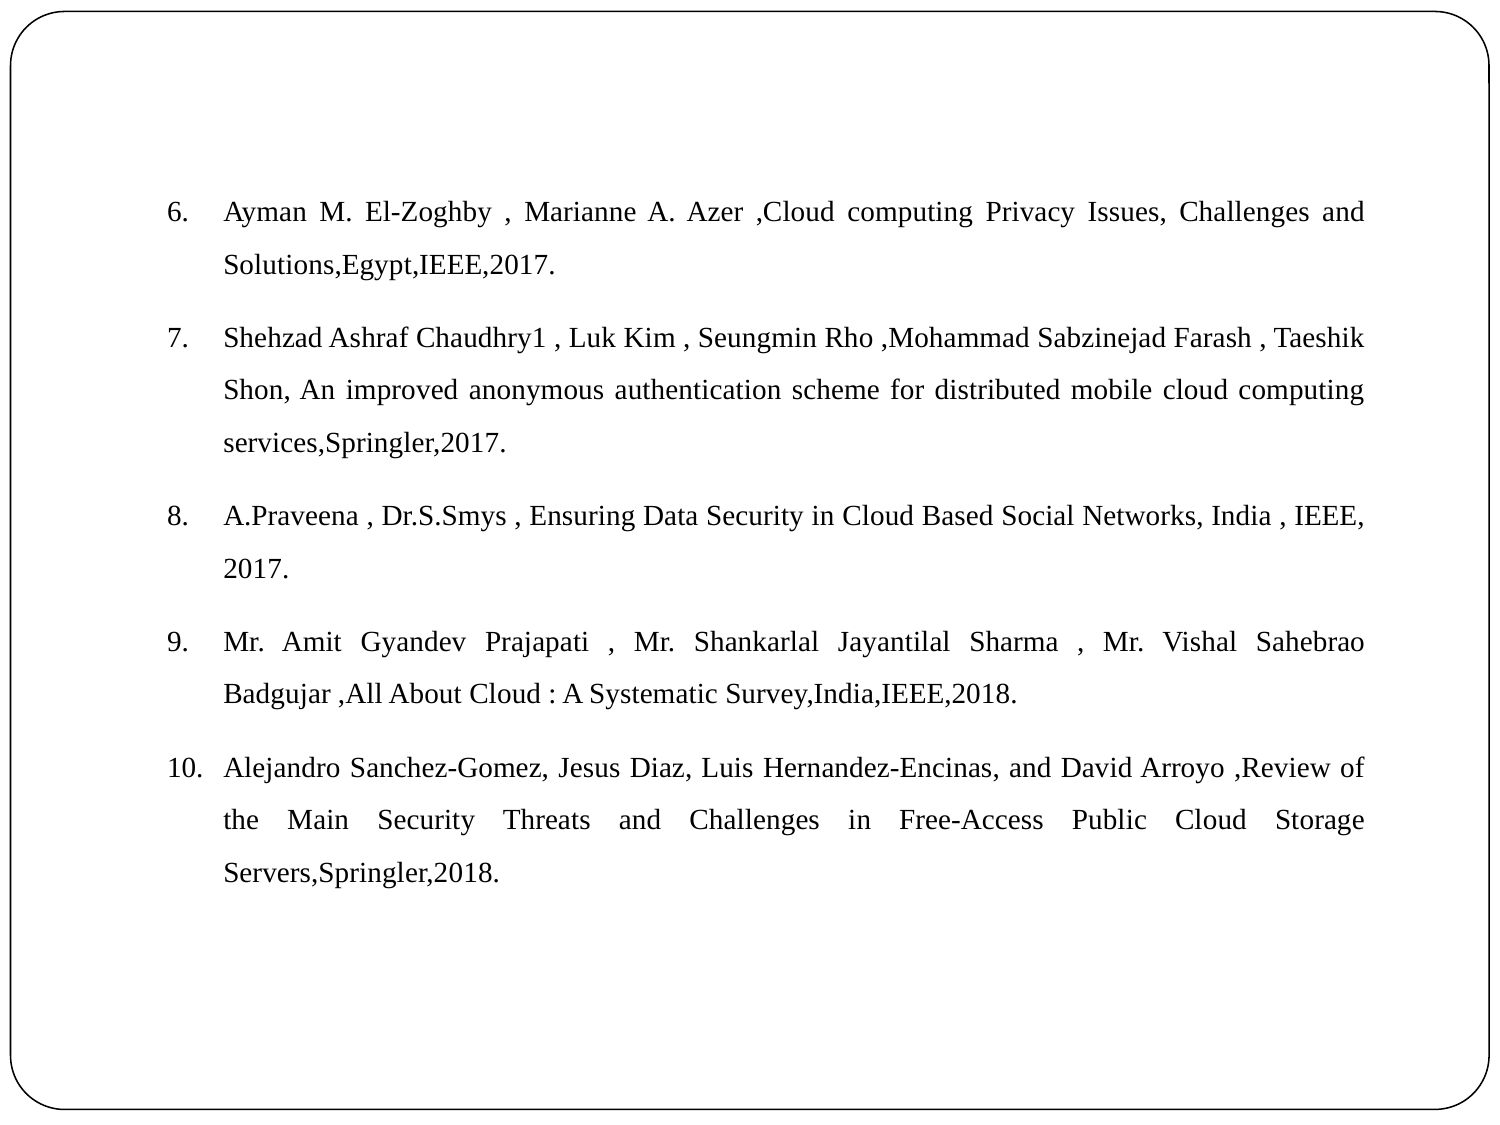

Ayman M. El-Zoghby , Marianne A. Azer ,Cloud computing Privacy Issues, Challenges and Solutions,Egypt,IEEE,2017.
Shehzad Ashraf Chaudhry1 , Luk Kim , Seungmin Rho ,Mohammad Sabzinejad Farash , Taeshik Shon, An improved anonymous authentication scheme for distributed mobile cloud computing services,Springler,2017.
A.Praveena , Dr.S.Smys , Ensuring Data Security in Cloud Based Social Networks, India , IEEE, 2017.
Mr. Amit Gyandev Prajapati , Mr. Shankarlal Jayantilal Sharma , Mr. Vishal Sahebrao Badgujar ,All About Cloud : A Systematic Survey,India,IEEE,2018.
Alejandro Sanchez-Gomez, Jesus Diaz, Luis Hernandez-Encinas, and David Arroyo ,Review of the Main Security Threats and Challenges in Free-Access Public Cloud Storage Servers,Springler,2018.